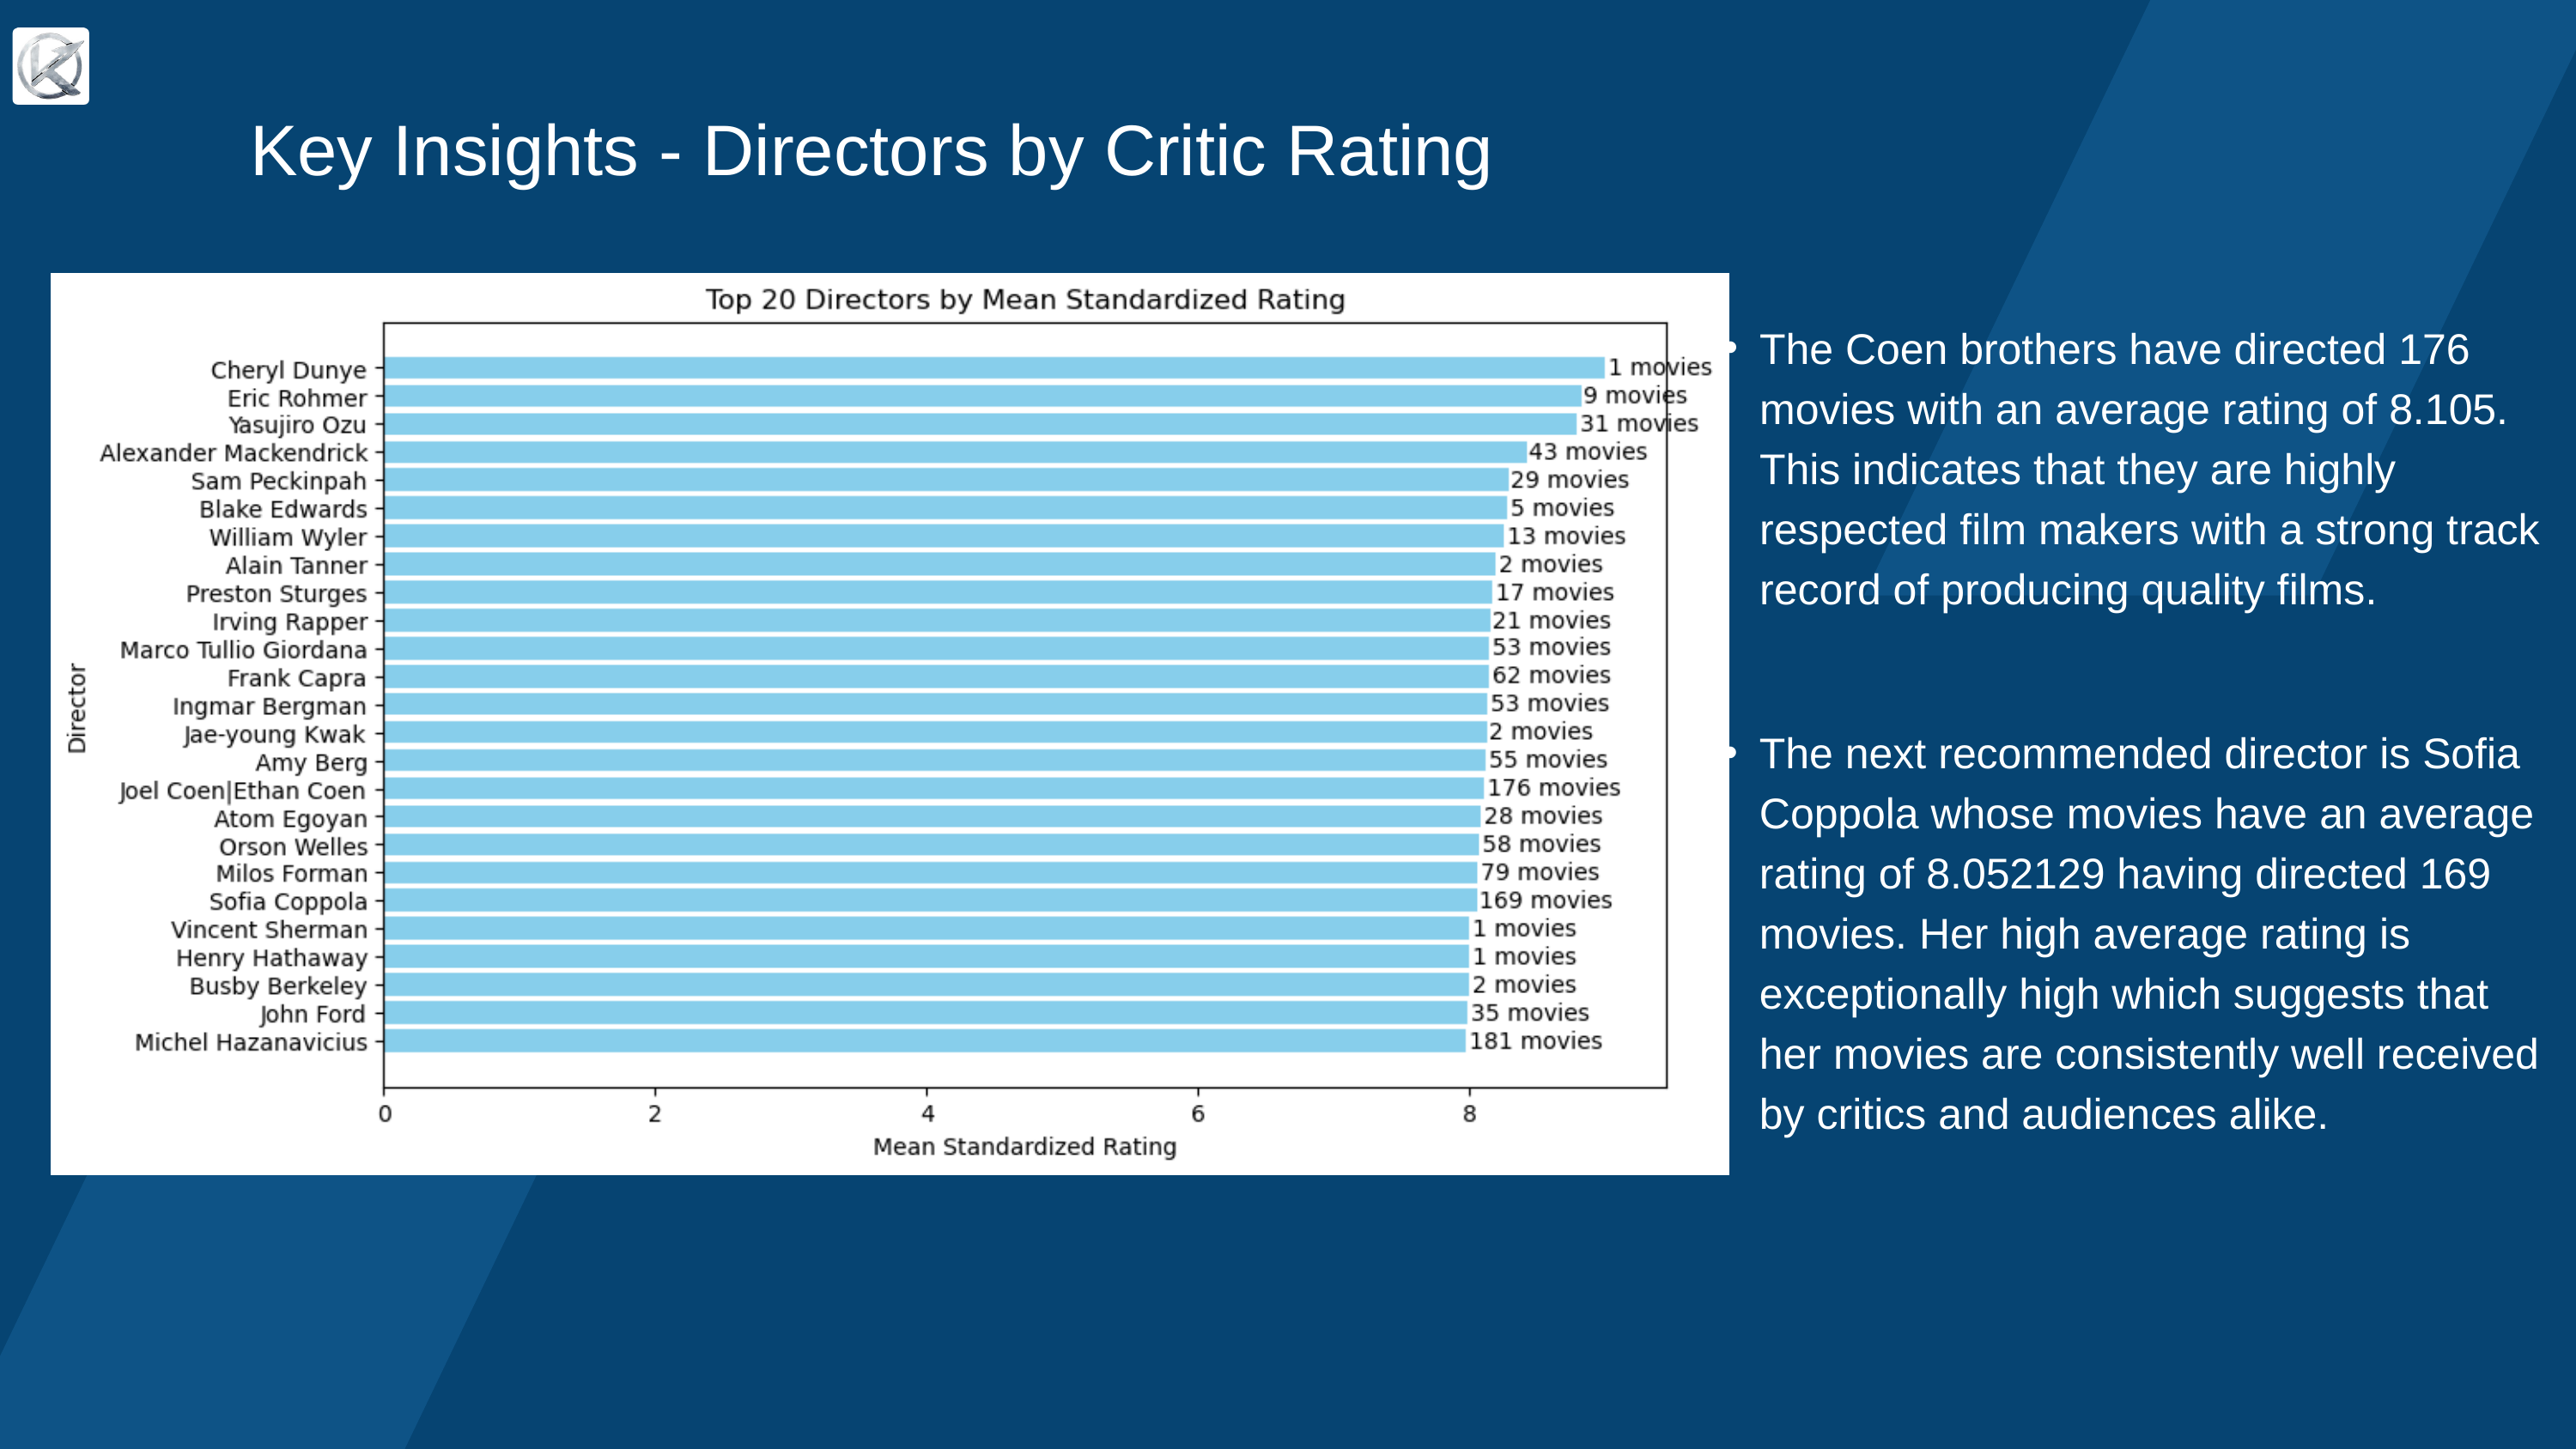

Key Insights - Directors by Critic Rating

The Coen brothers have directed 176 movies with an average rating of 8.105. This indicates that they are highly respected film makers with a strong track record of producing quality films.

The next recommended director is Sofia Coppola whose movies have an average rating of 8.052129 having directed 169 movies. Her high average rating is exceptionally high which suggests that her movies are consistently well received by critics and audiences alike.